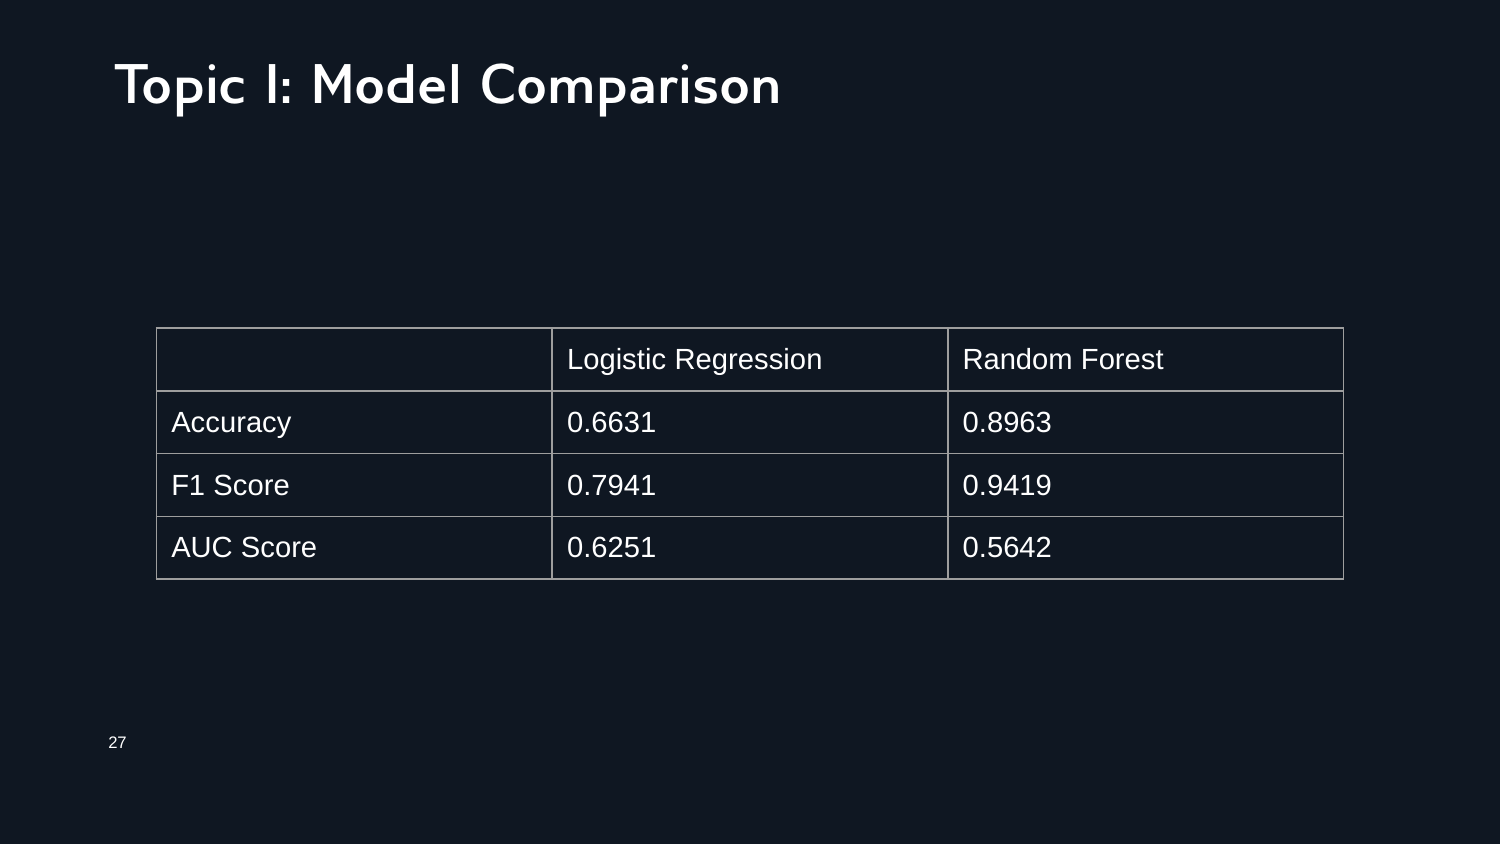

# Topic I: Model Comparison
|  | Logistic Regression | Random Forest |
| --- | --- | --- |
| Accuracy | 0.6631 | 0.8963 |
| F1 Score | 0.7941 | 0.9419 |
| AUC Score | 0.6251 | 0.5642 |
27